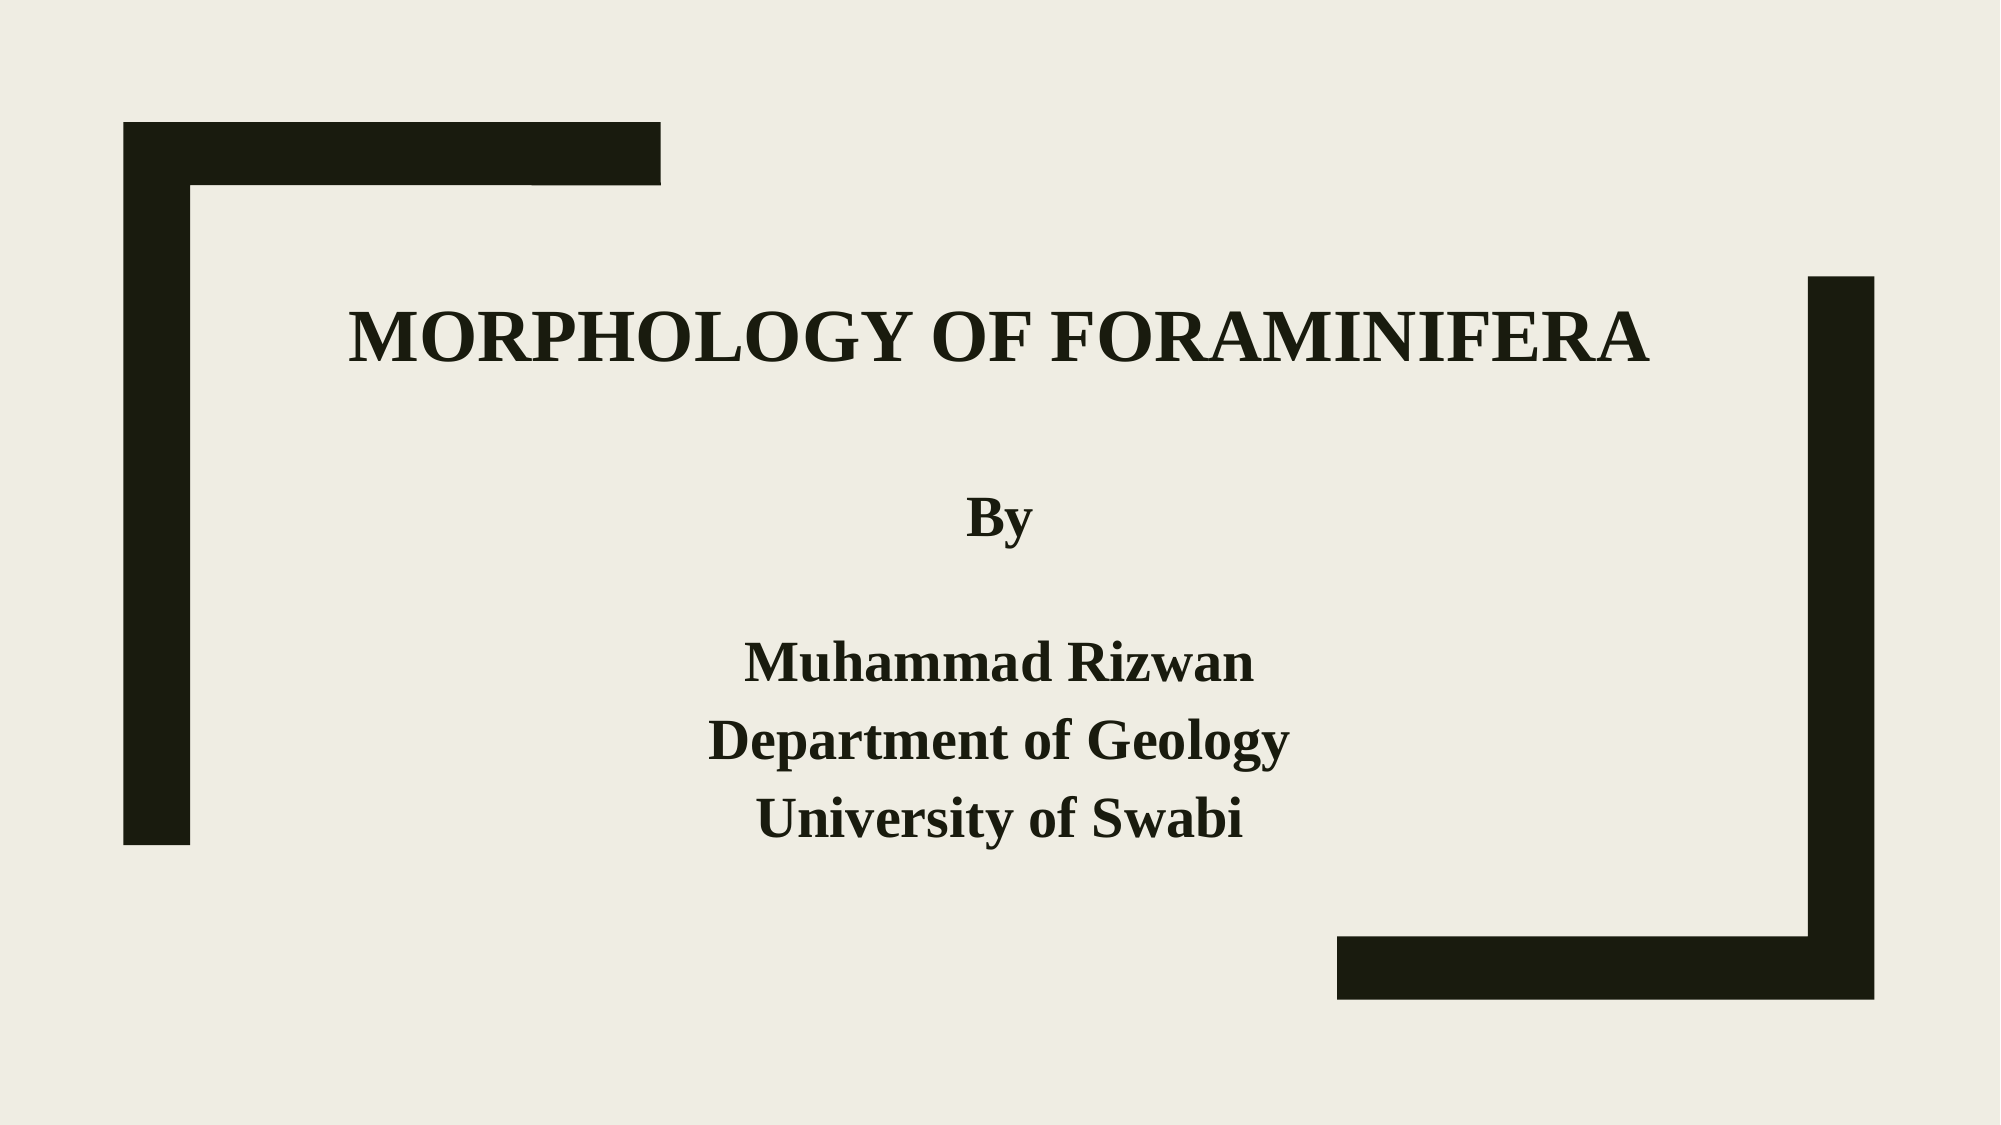

# Morphology of foraminifera
By
Muhammad Rizwan
Department of Geology
University of Swabi